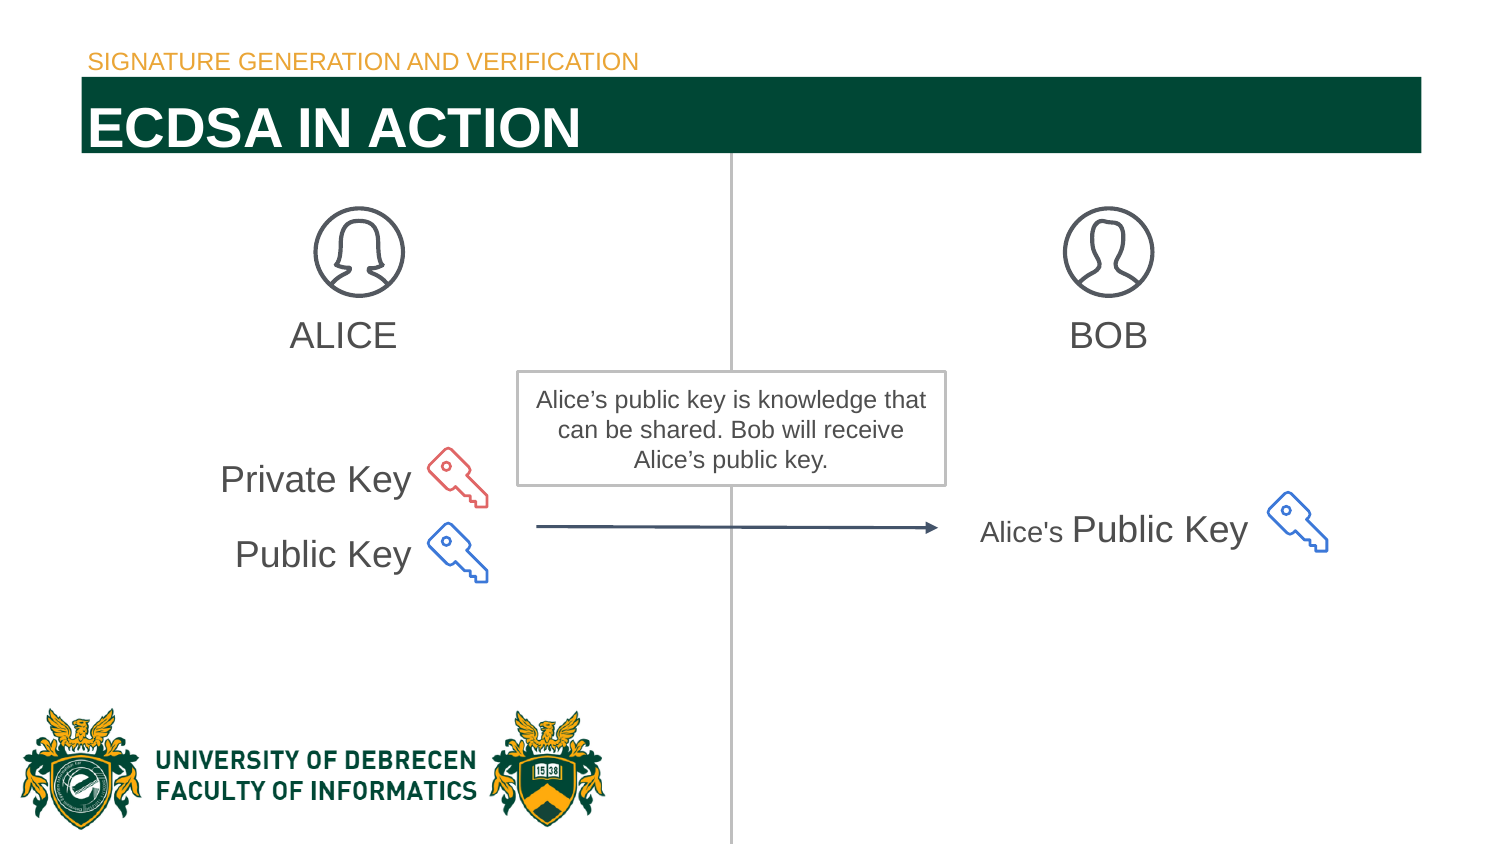

SIGNATURE GENERATION AND VERIFICATION
ECDSA IN ACTION

ALICE
BOB
Alice’s public key is knowledge that can be shared. Bob will receive Alice’s public key.
Private Key

Alice's Public Key

Public Key